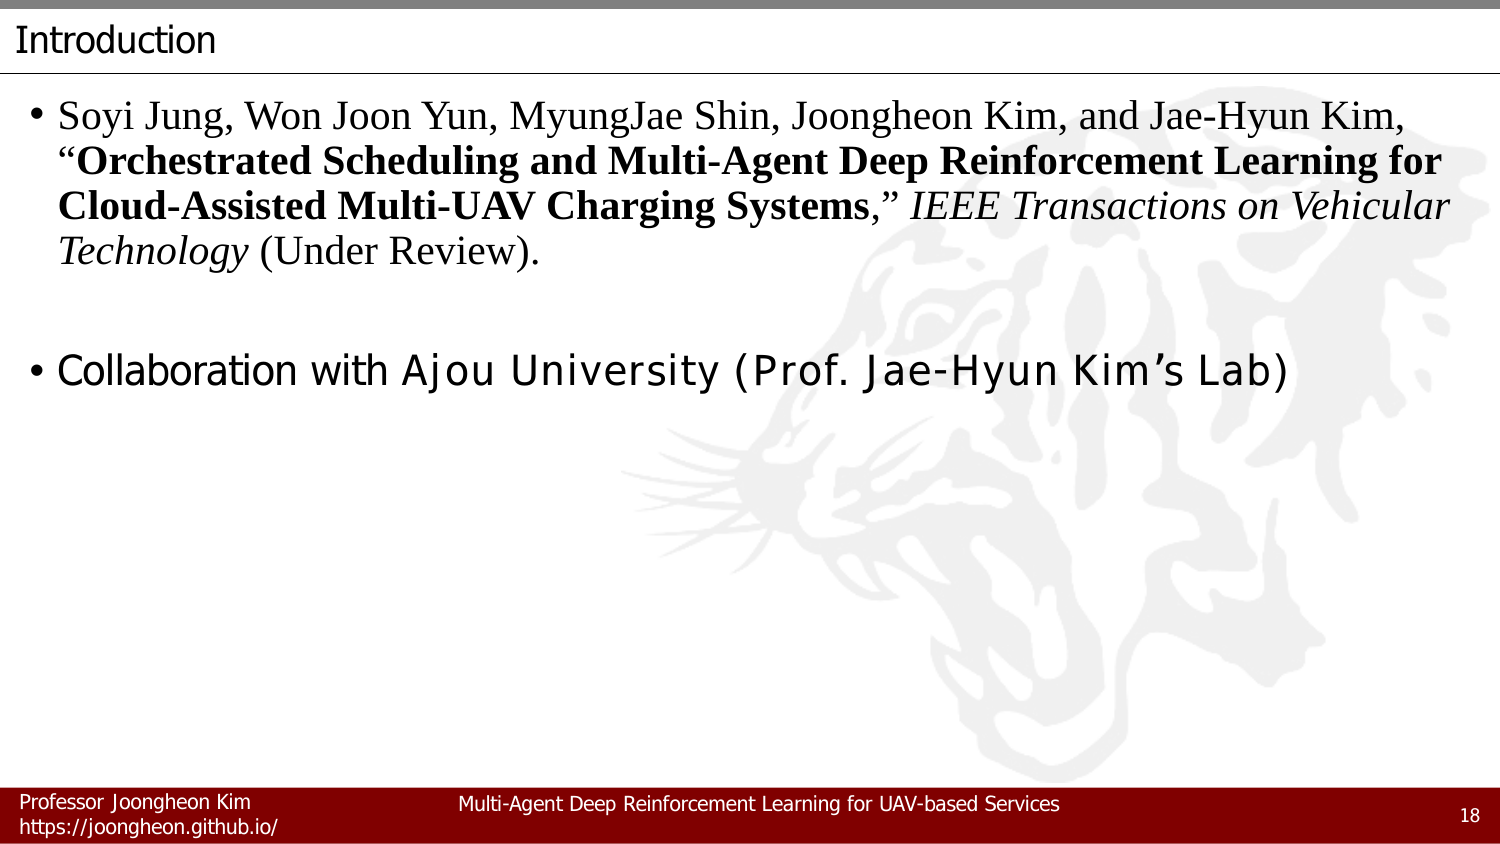

# Introduction
Soyi Jung, Won Joon Yun, MyungJae Shin, Joongheon Kim, and Jae-Hyun Kim, “Orchestrated Scheduling and Multi-Agent Deep Reinforcement Learning for Cloud-Assisted Multi-UAV Charging Systems,” IEEE Transactions on Vehicular Technology (Under Review).

Collaboration with Ajou University (Prof. Jae-Hyun Kim’s Lab)

18